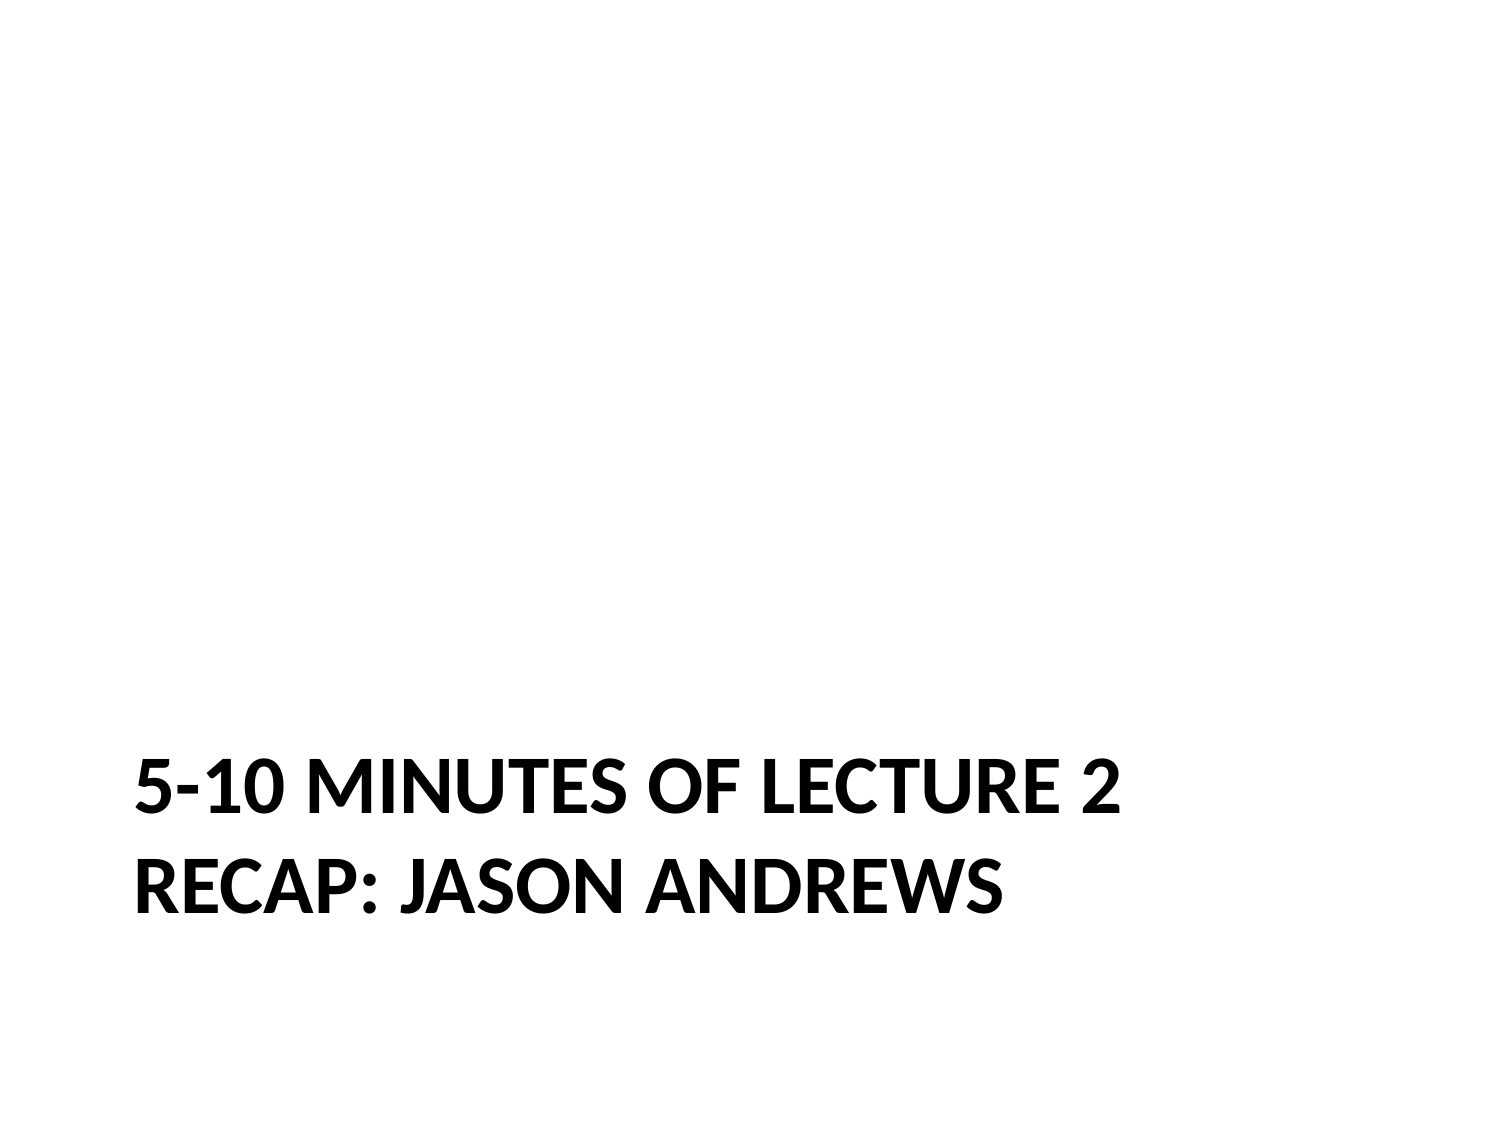

# 5-10 minuteS OF lecture 2 Recap: JASON ANDREWS